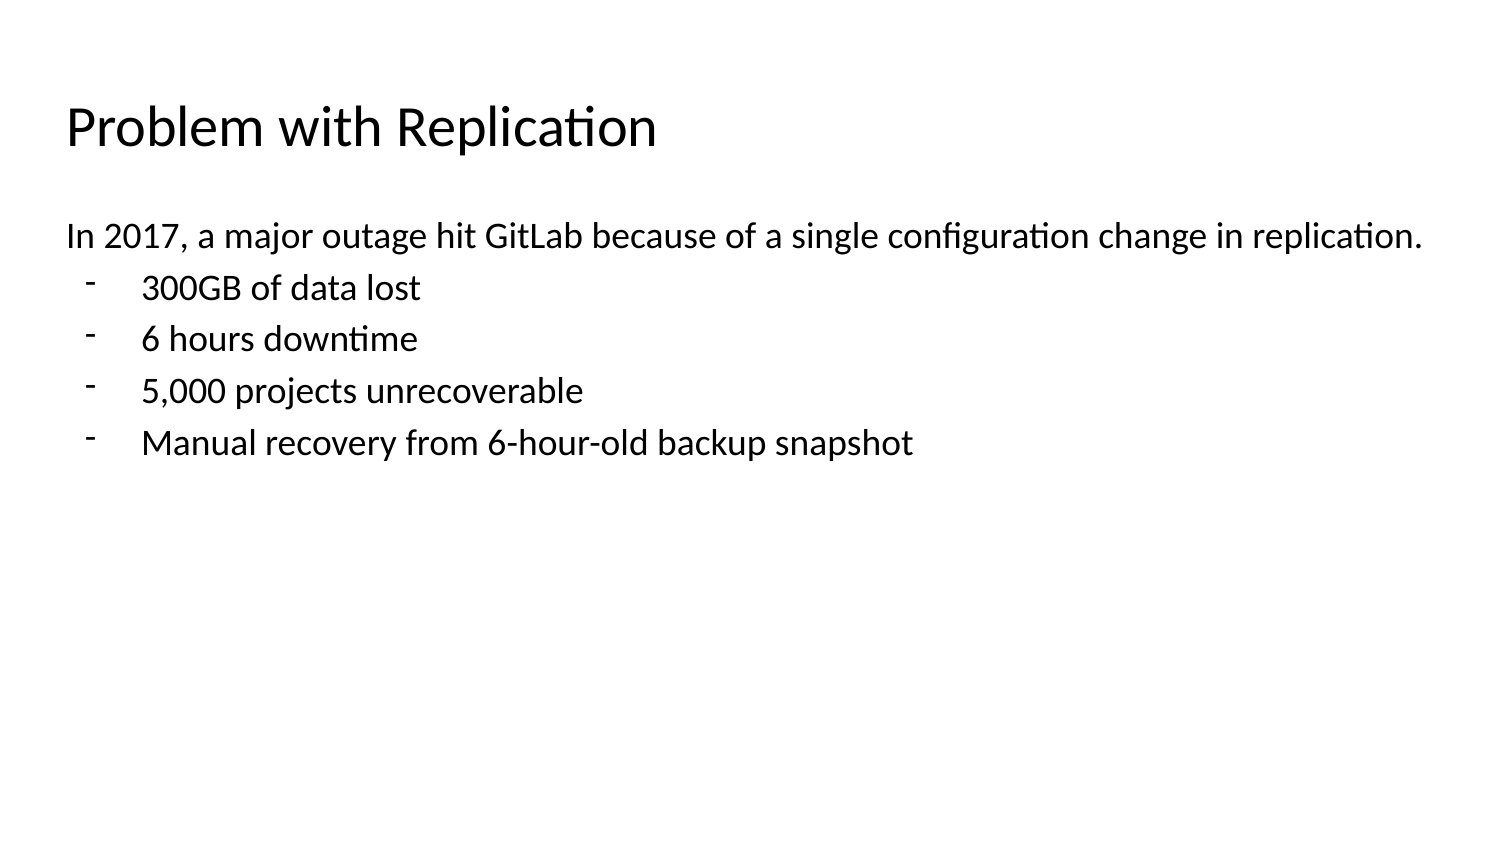

# Problem with Replication
In 2017, a major outage hit GitLab because of a single configuration change in replication.
300GB of data lost
6 hours downtime
5,000 projects unrecoverable
Manual recovery from 6-hour-old backup snapshot